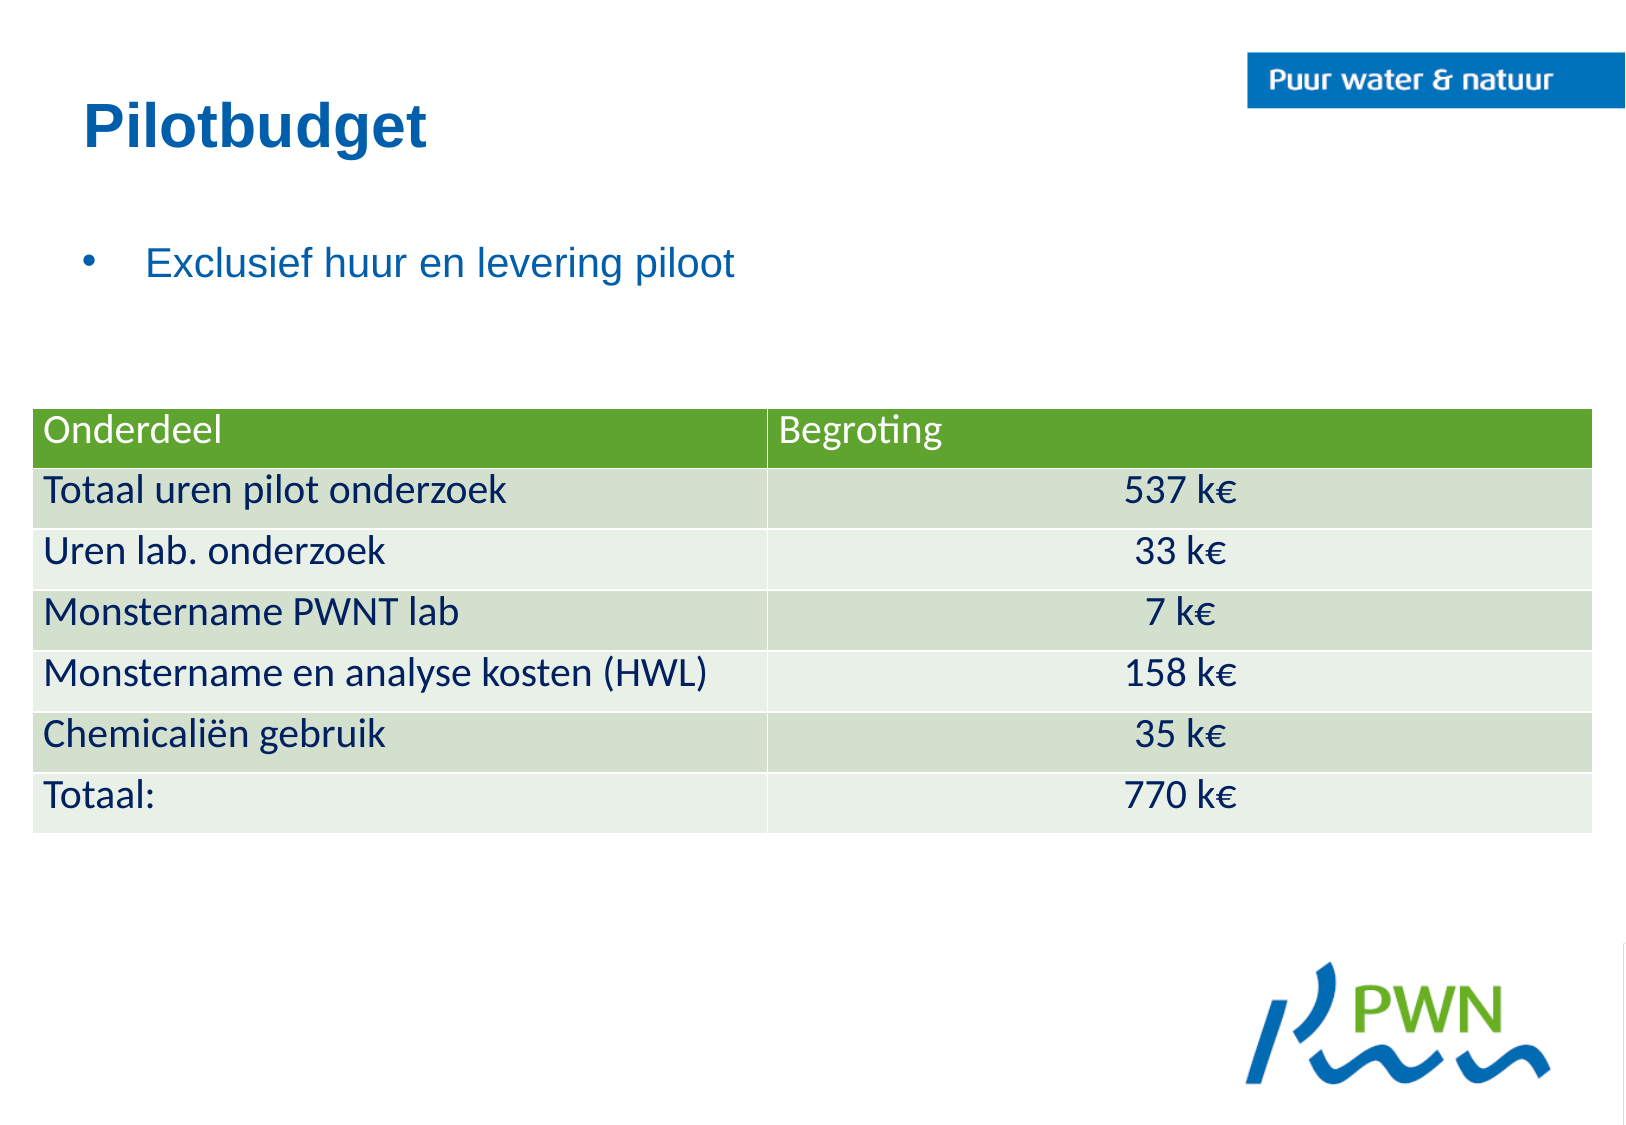

# Pilotbudget
Exclusief huur en levering piloot
| Onderdeel | Begroting |
| --- | --- |
| Totaal uren pilot onderzoek | 537 k€ |
| Uren lab. onderzoek | 33 k€ |
| Monstername PWNT lab | 7 k€ |
| Monstername en analyse kosten (HWL) | 158 k€ |
| Chemicaliën gebruik | 35 k€ |
| Totaal: | 770 k€ |